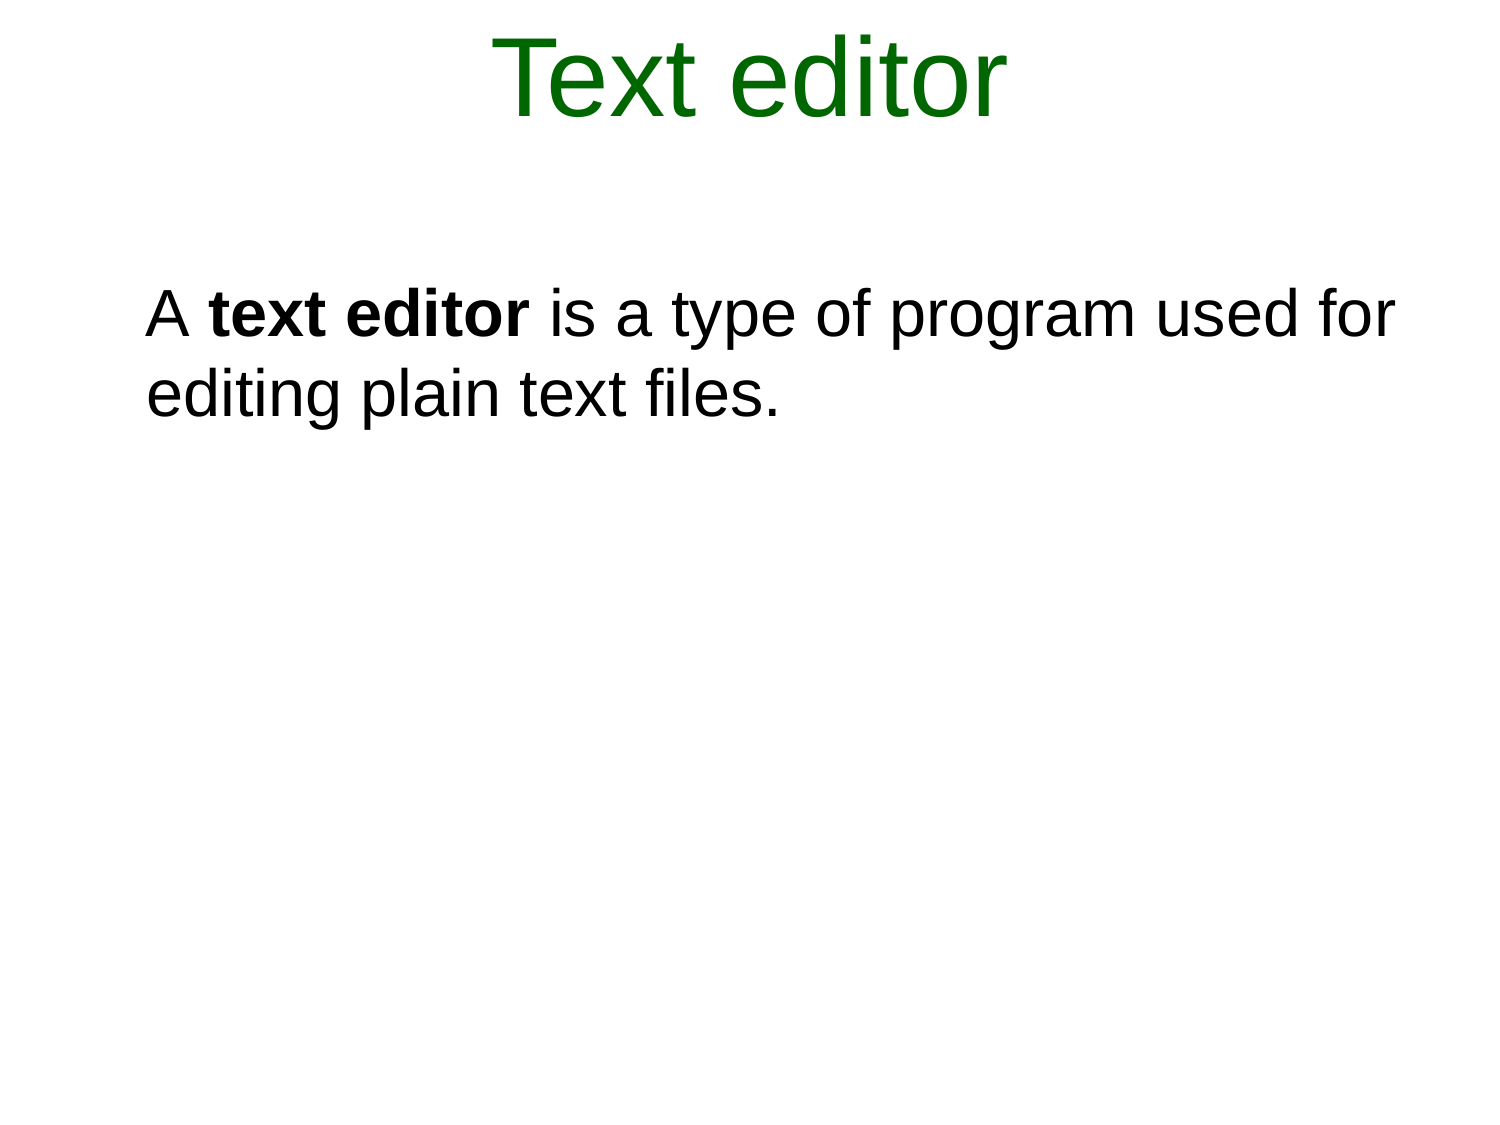

# Text editor
   A text editor is a type of program used for editing plain text files.